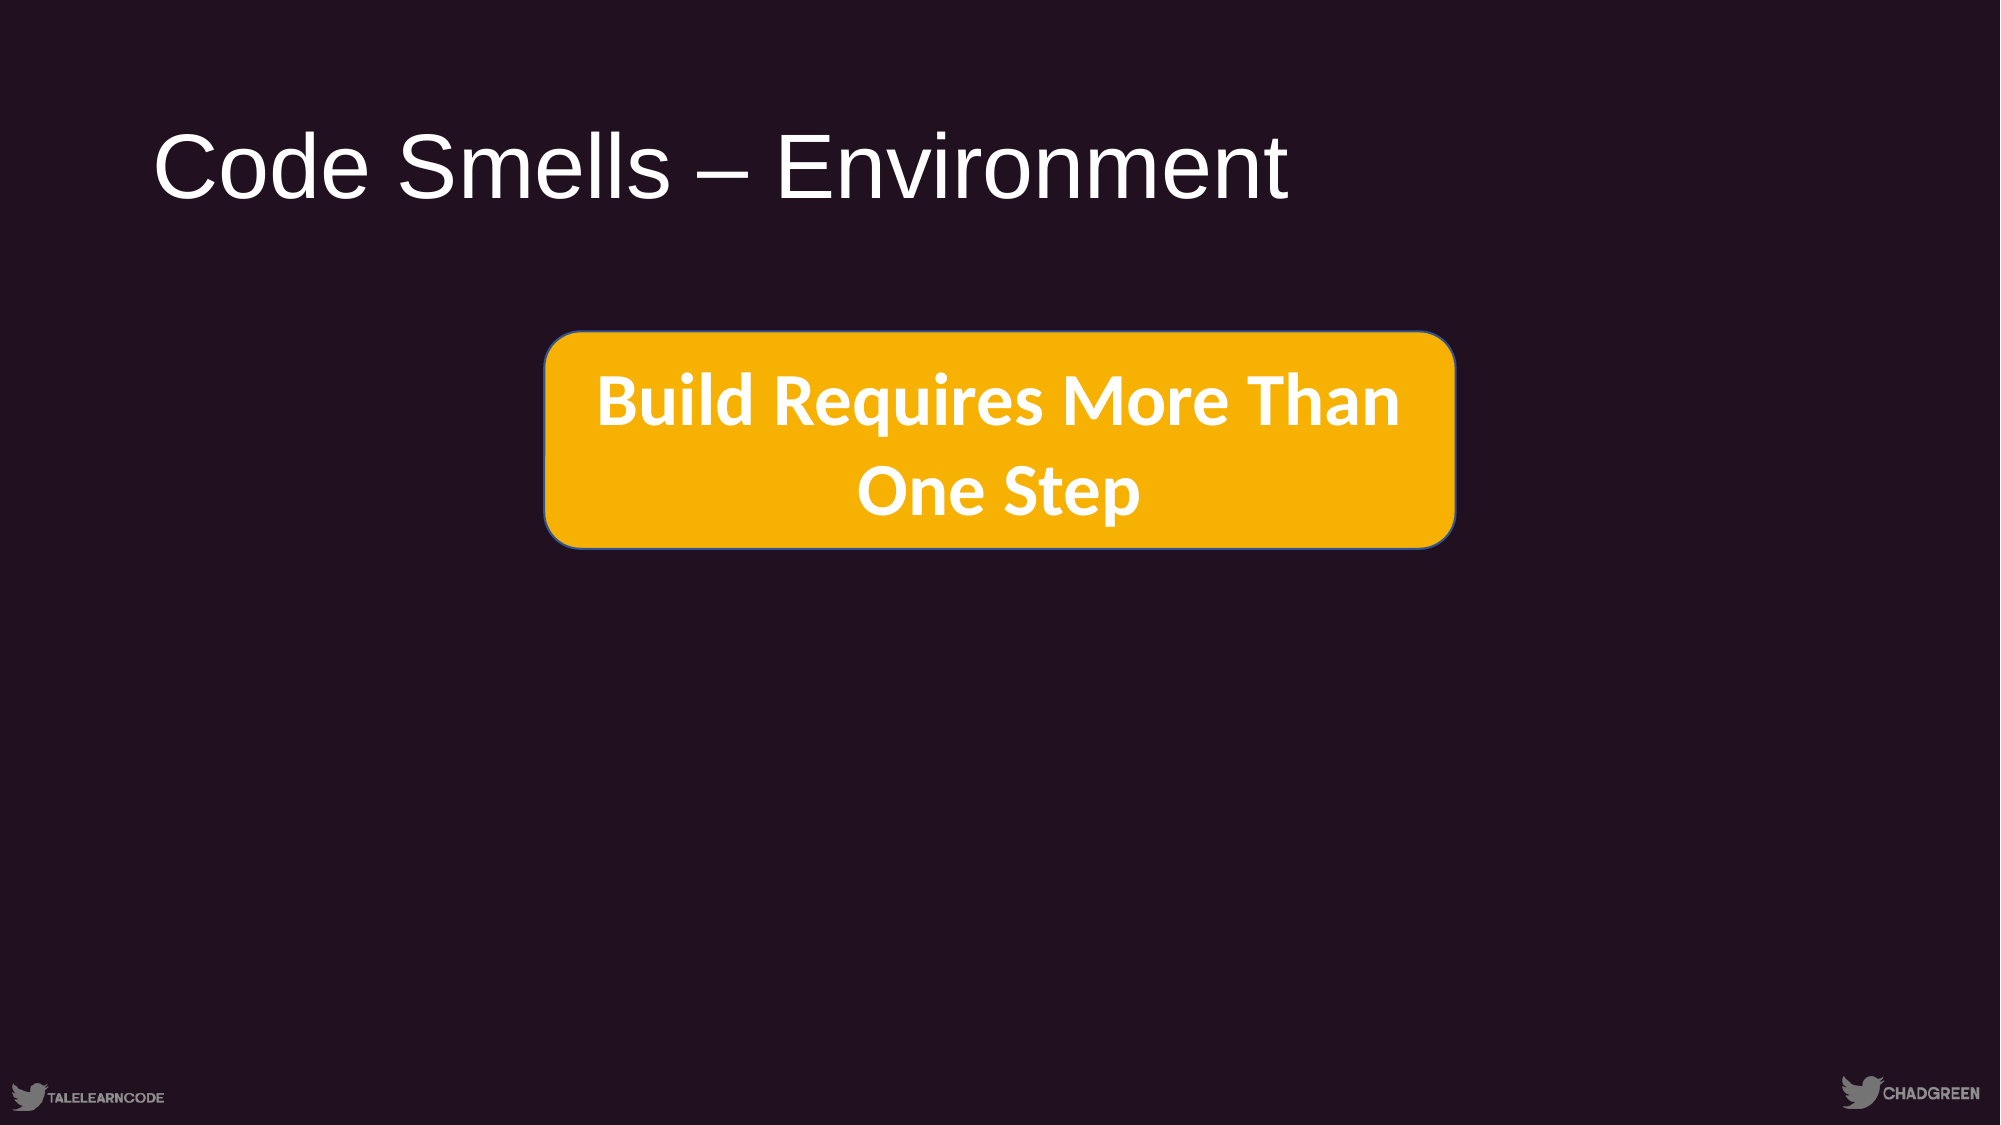

# Code Smells – Environment
Build Requires More Than One Step